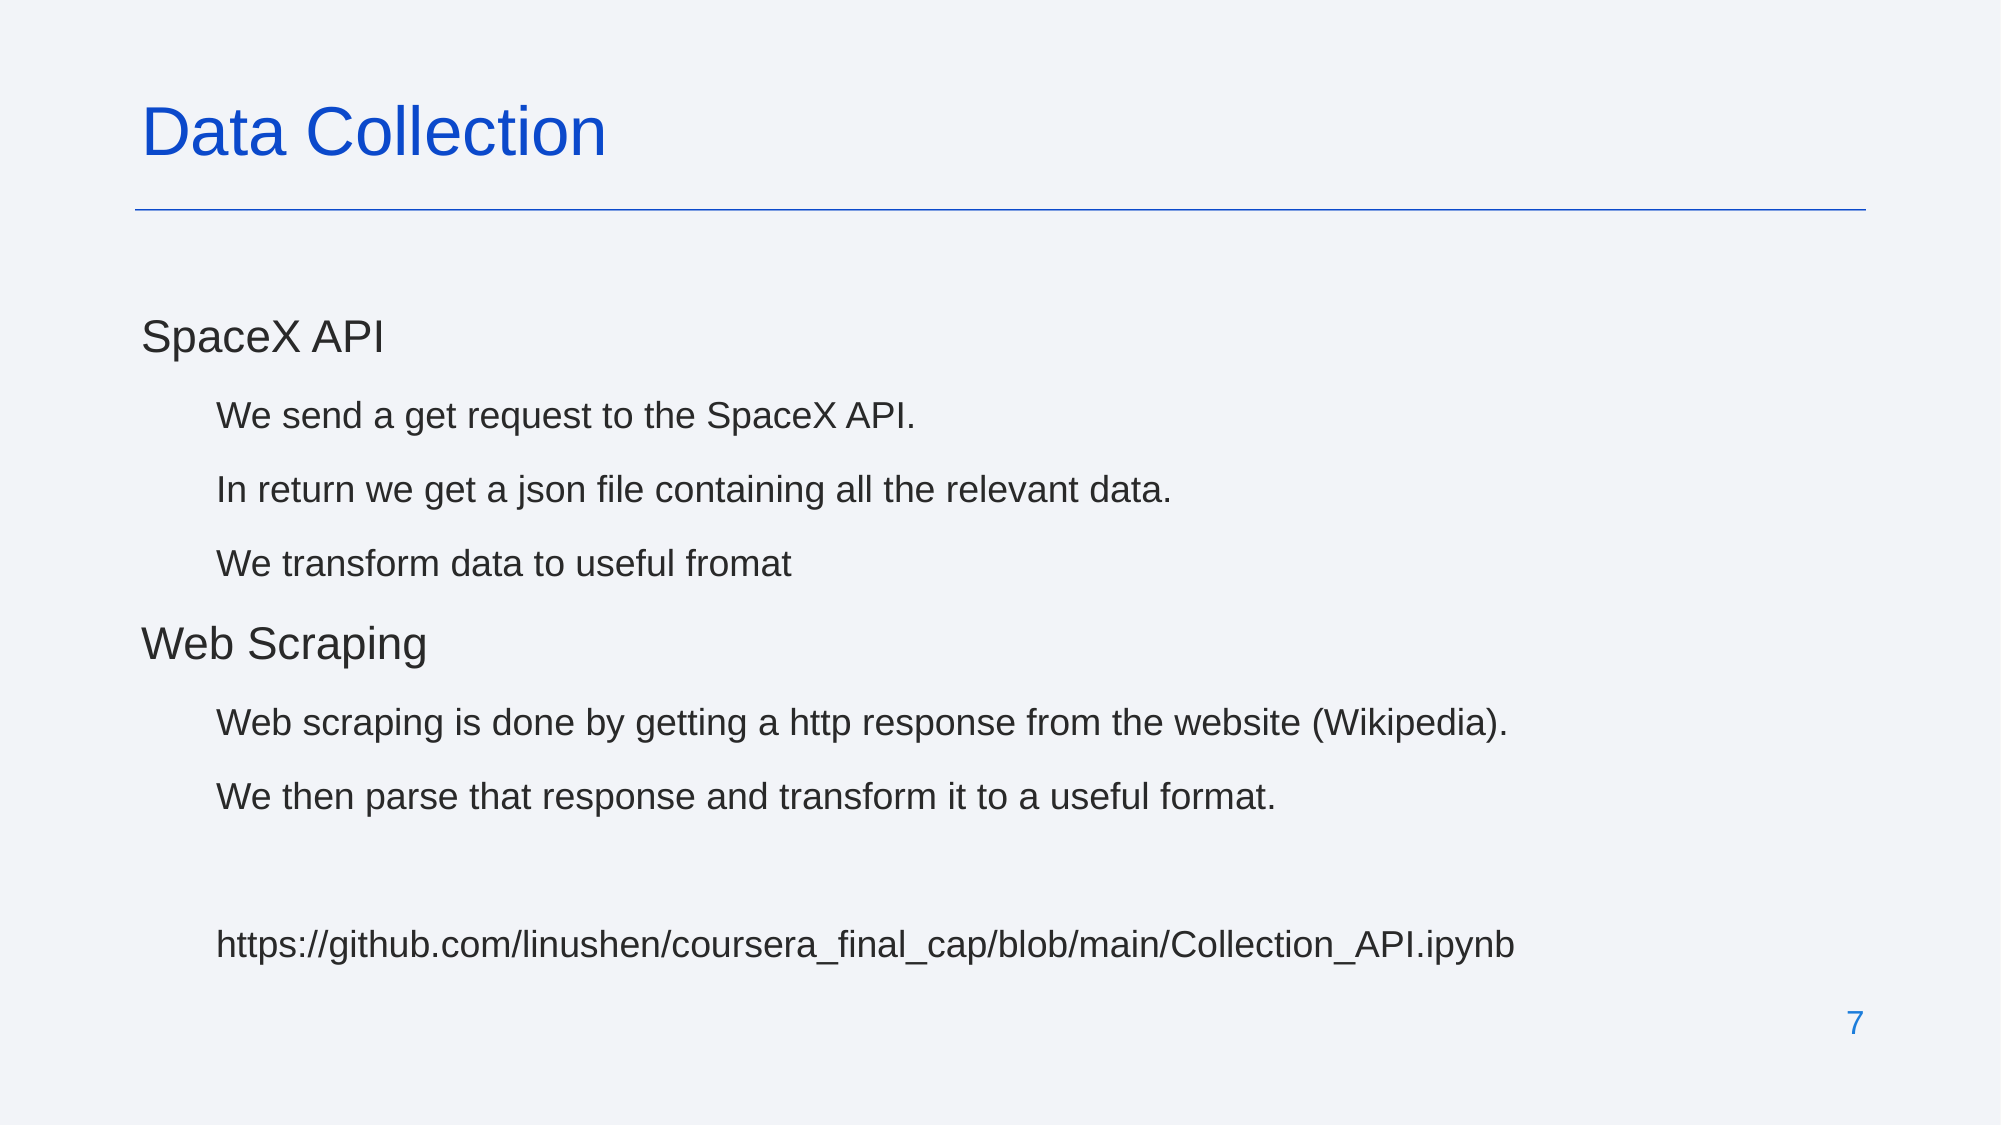

Data Collection
SpaceX API
We send a get request to the SpaceX API.
In return we get a json file containing all the relevant data.
We transform data to useful fromat
Web Scraping
Web scraping is done by getting a http response from the website (Wikipedia).
We then parse that response and transform it to a useful format.

https://github.com/linushen/coursera_final_cap/blob/main/Collection_API.ipynb
7